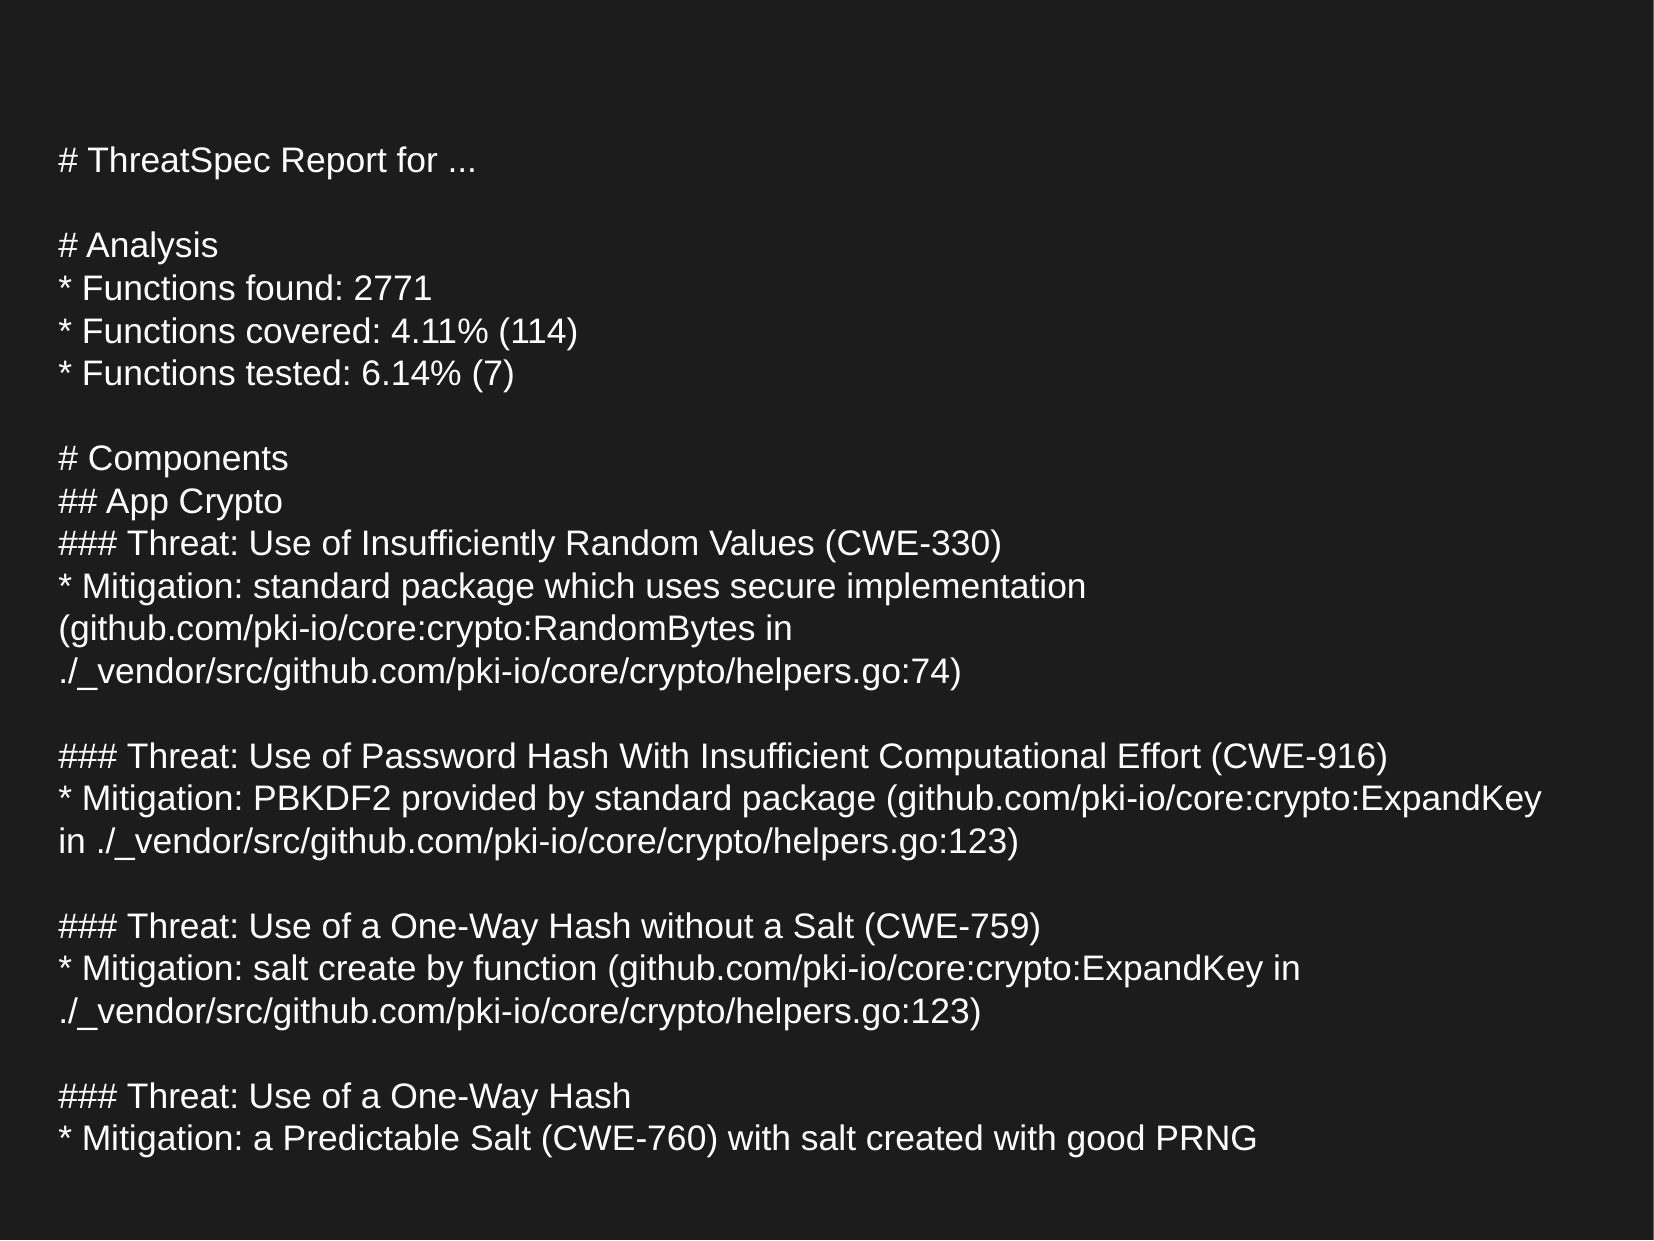

# ThreatSpec Report for ...

# Analysis
* Functions found: 2771
* Functions covered: 4.11% (114)
* Functions tested: 6.14% (7)

# Components
## App Crypto
### Threat: Use of Insufficiently Random Values (CWE-330)
* Mitigation: standard package which uses secure implementation (github.com/pki-io/core:crypto:RandomBytes in ./_vendor/src/github.com/pki-io/core/crypto/helpers.go:74)

### Threat: Use of Password Hash With Insufficient Computational Effort (CWE-916)
* Mitigation: PBKDF2 provided by standard package (github.com/pki-io/core:crypto:ExpandKey in ./_vendor/src/github.com/pki-io/core/crypto/helpers.go:123)

### Threat: Use of a One-Way Hash without a Salt (CWE-759)
* Mitigation: salt create by function (github.com/pki-io/core:crypto:ExpandKey in ./_vendor/src/github.com/pki-io/core/crypto/helpers.go:123)

### Threat: Use of a One-Way Hash
* Mitigation: a Predictable Salt (CWE-760) with salt created with good PRNG